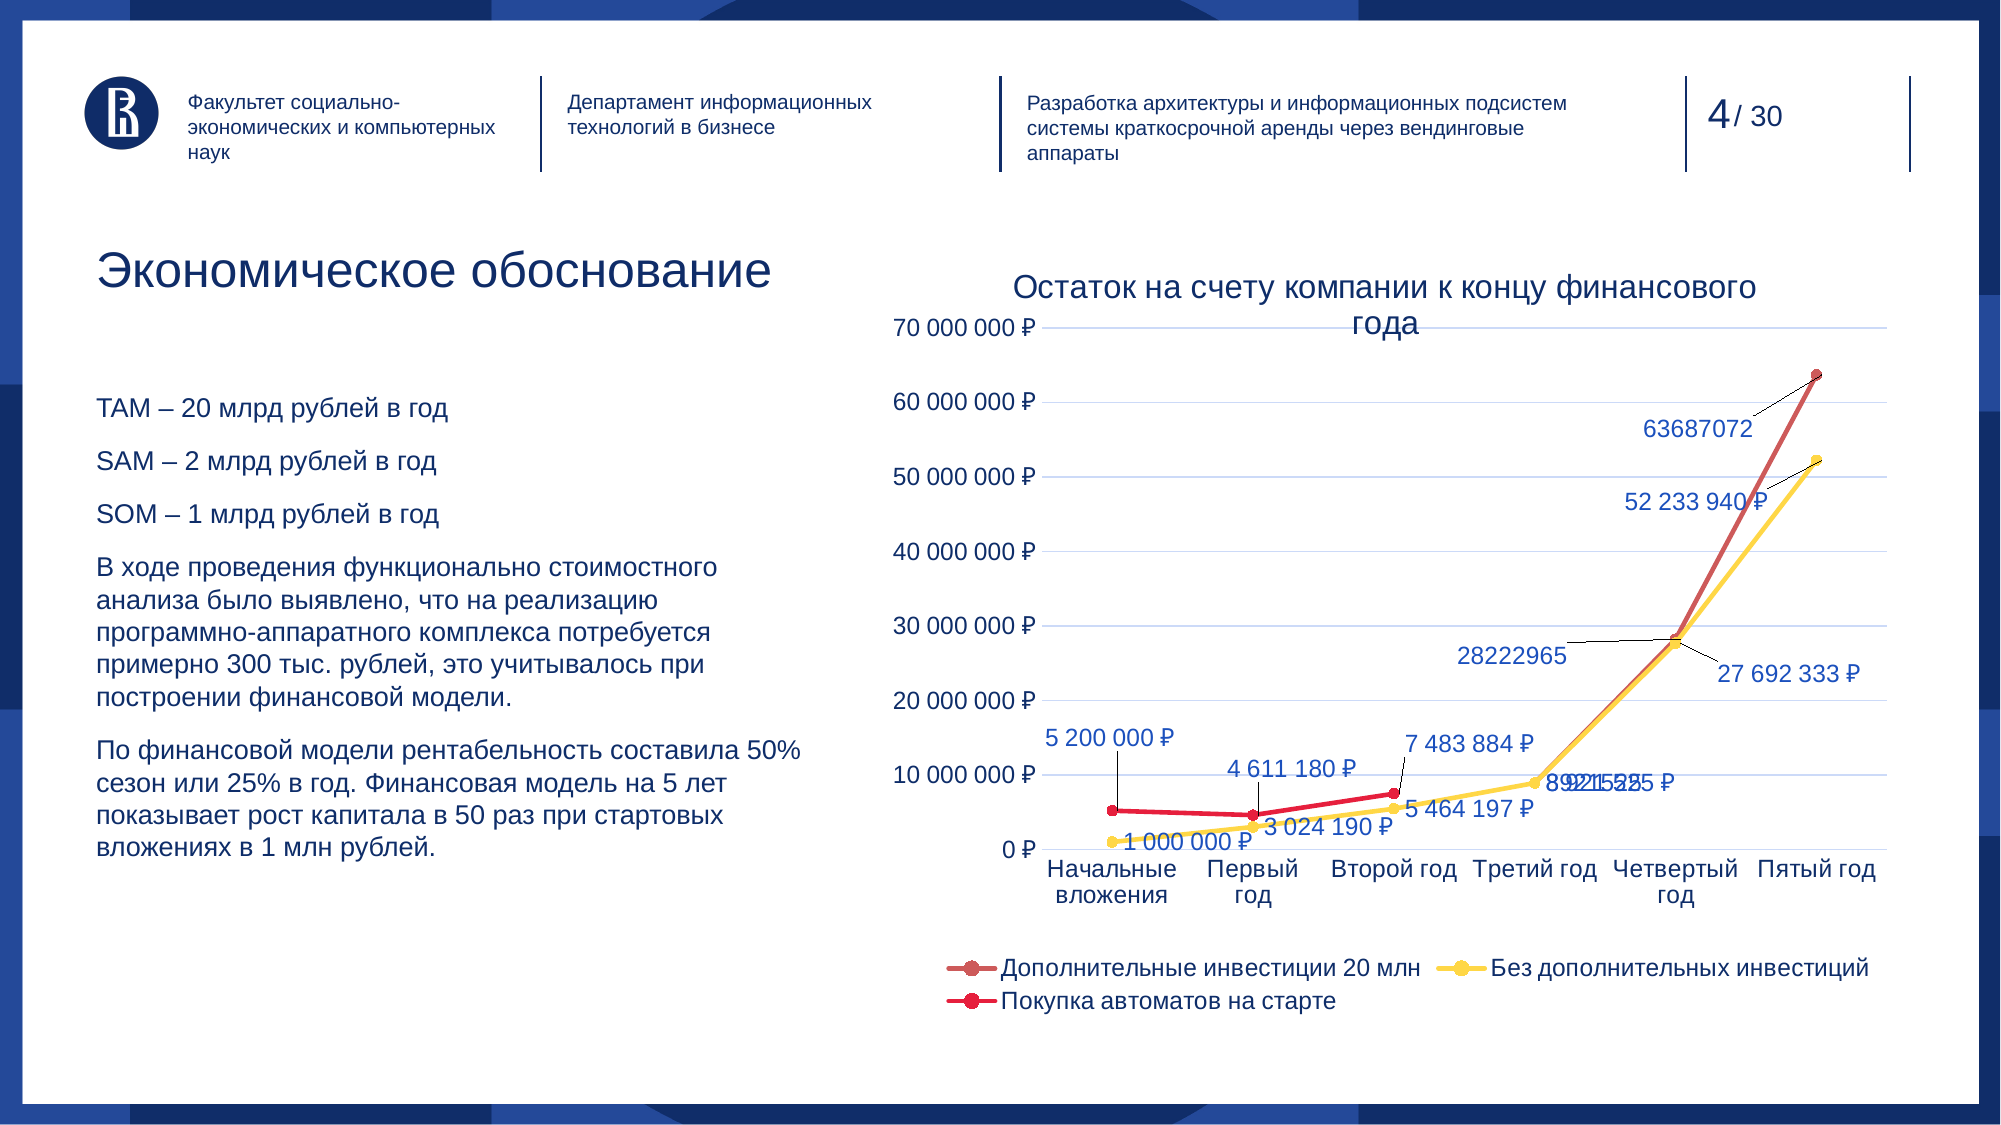

Факультет социально-экономических и компьютерных наук
Департамент информационных технологий в бизнесе
/ 30
Разработка архитектуры и информационных подсистем системы краткосрочной аренды через вендинговые аппараты
# Экономическое обоснование

### Chart: Остаток на счету компании к концу финансового года

| Category | Дополнительные инвестиции 20 млн | Без дополнительных инвестиций | Покупка автоматов на старте |
|---|---|---|---|
| Начальные вложения | None | 1000000.0 | 5200000.0 |
| Первый год | None | 3024190.0 | 4611180.0 |
| Второй год | None | 5464197.0 | 7483884.0 |
| Третий год | 8921525.0 | 8921525.0 | None |
| Четвертый год | 28222965.0 | 27692333.0 | None |
| Пятый год | 63687072.0 | 52233940.0 | None |
TAM – 20 млрд рублей в год
SAM – 2 млрд рублей в год
SOM – 1 млрд рублей в год
В ходе проведения функционально стоимостного анализа было выявлено, что на реализацию программно-аппаратного комплекса потребуется примерно 300 тыс. рублей, это учитывалось при построении финансовой модели.
По финансовой модели рентабельность составила 50% сезон или 25% в год. Финансовая модель на 5 лет показывает рост капитала в 50 раз при стартовых вложениях в 1 млн рублей.